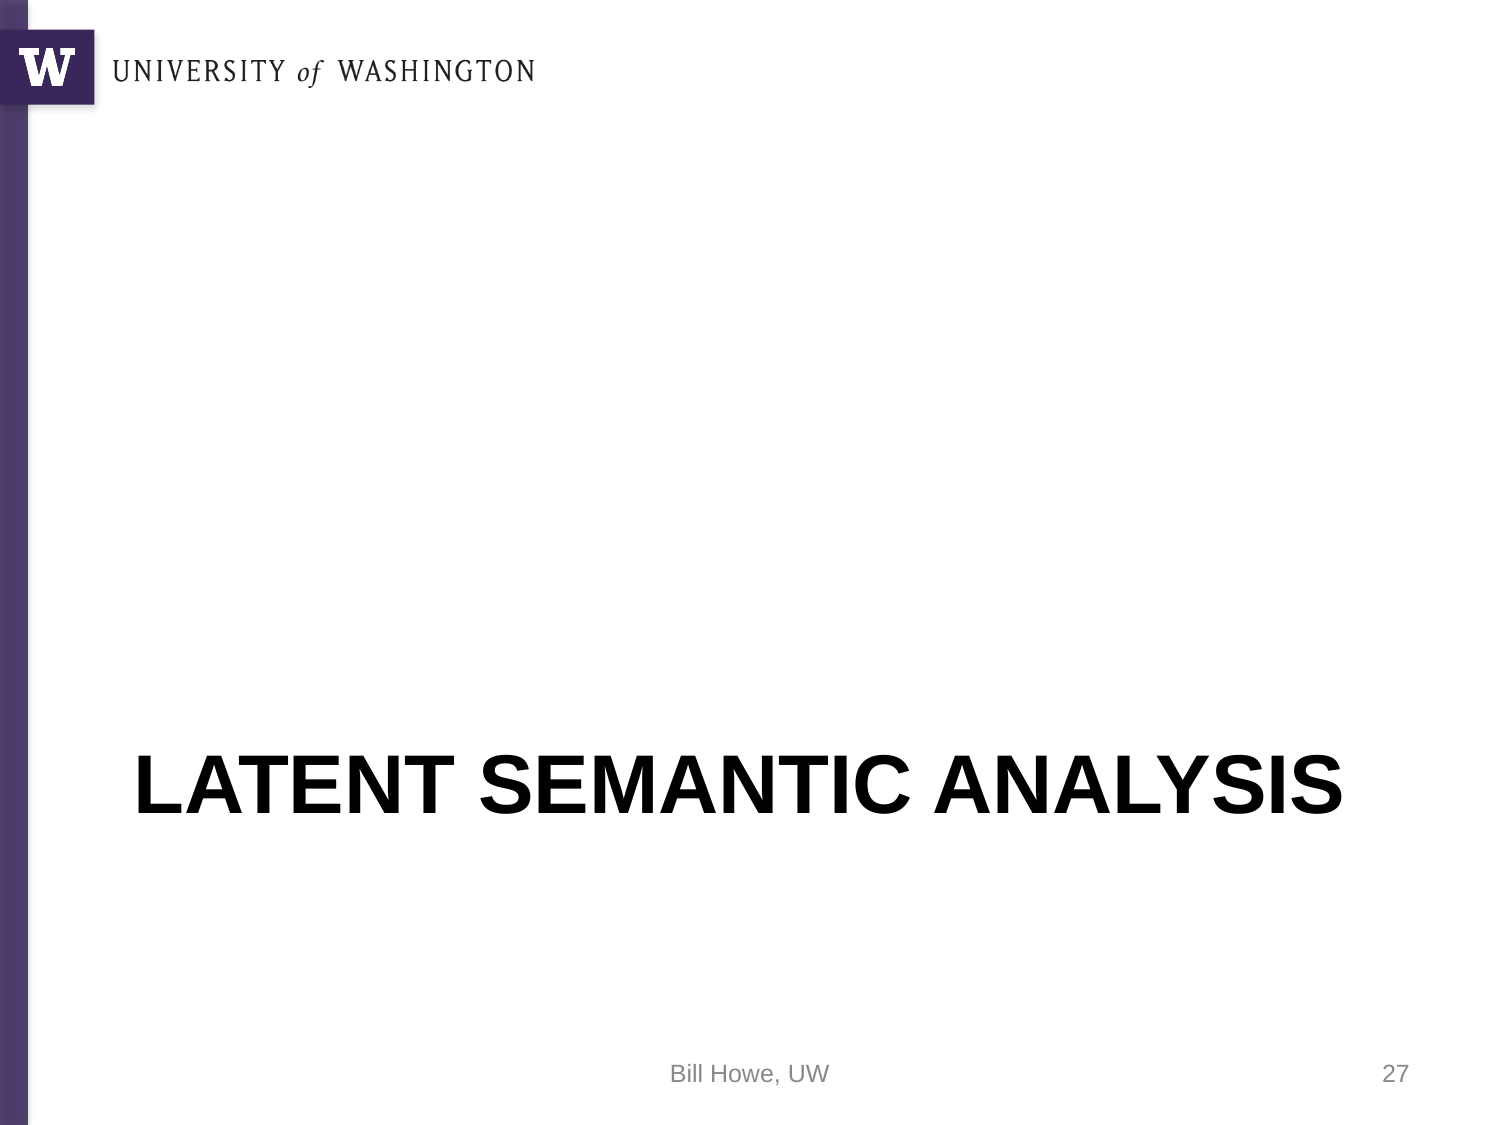

# Latent Semantic Analysis
Bill Howe, UW
27